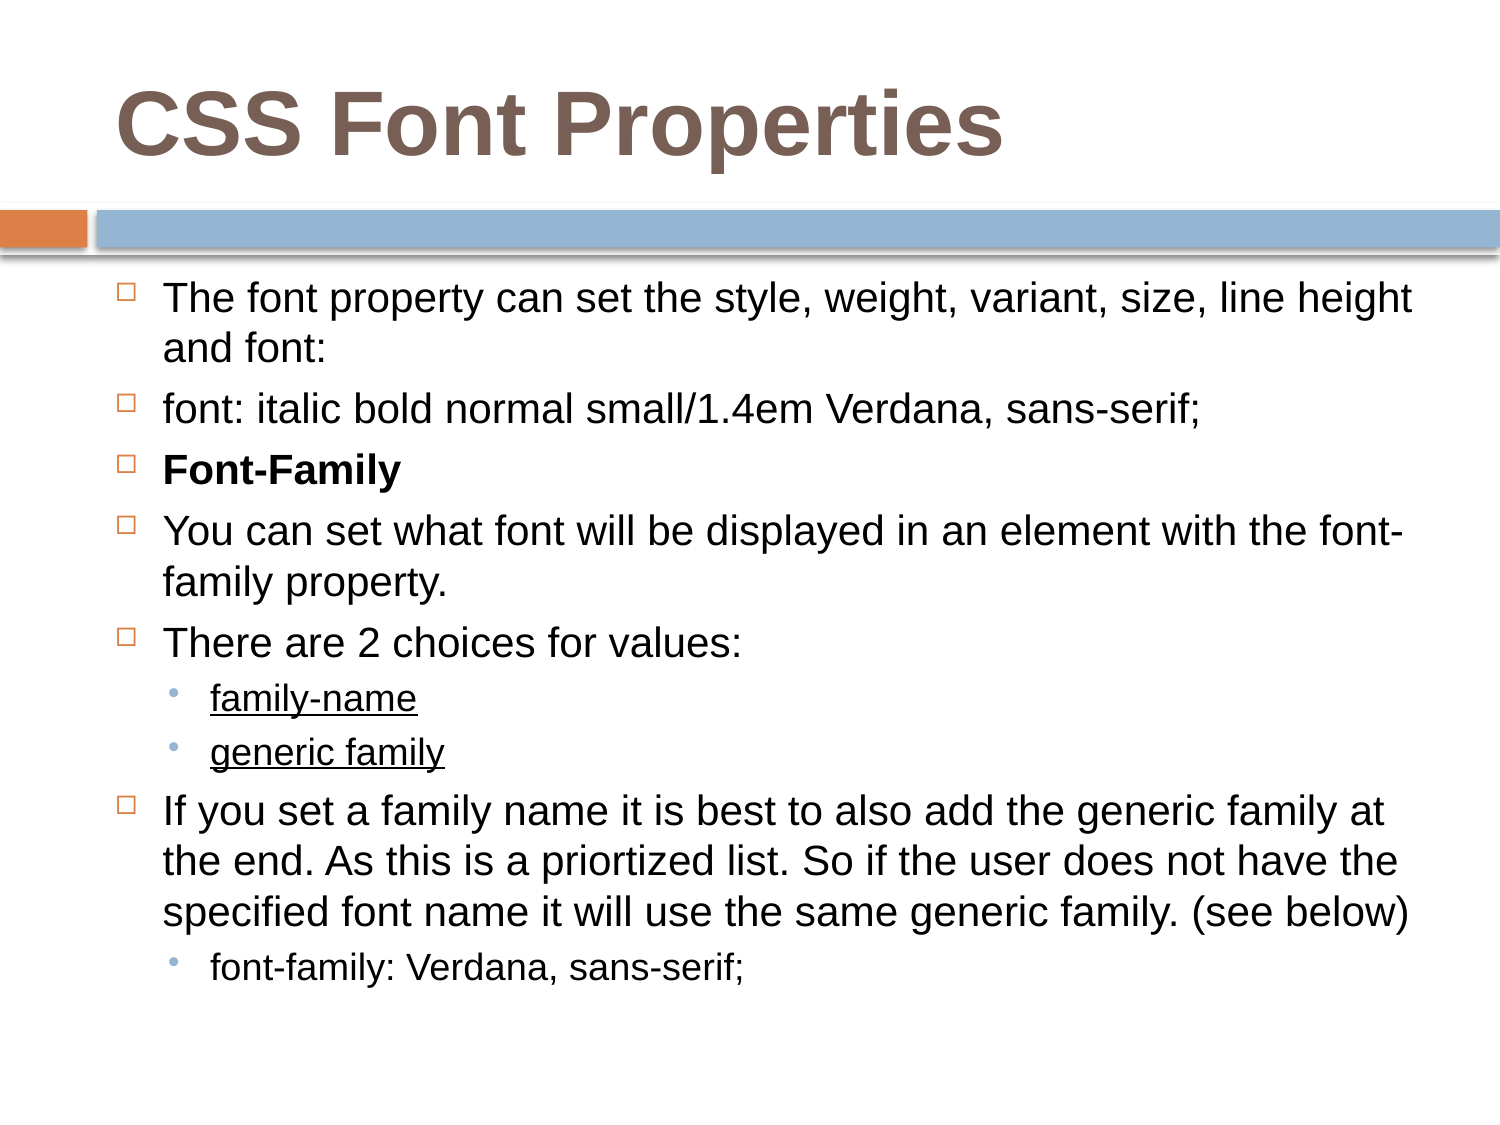

# CSS Font Properties
The font property can set the style, weight, variant, size, line height and font:
font: italic bold normal small/1.4em Verdana, sans-serif;
Font-Family
You can set what font will be displayed in an element with the font-family property.
There are 2 choices for values:
family-name
generic family
If you set a family name it is best to also add the generic family at the end. As this is a priortized list. So if the user does not have the specified font name it will use the same generic family. (see below)
font-family: Verdana, sans-serif;